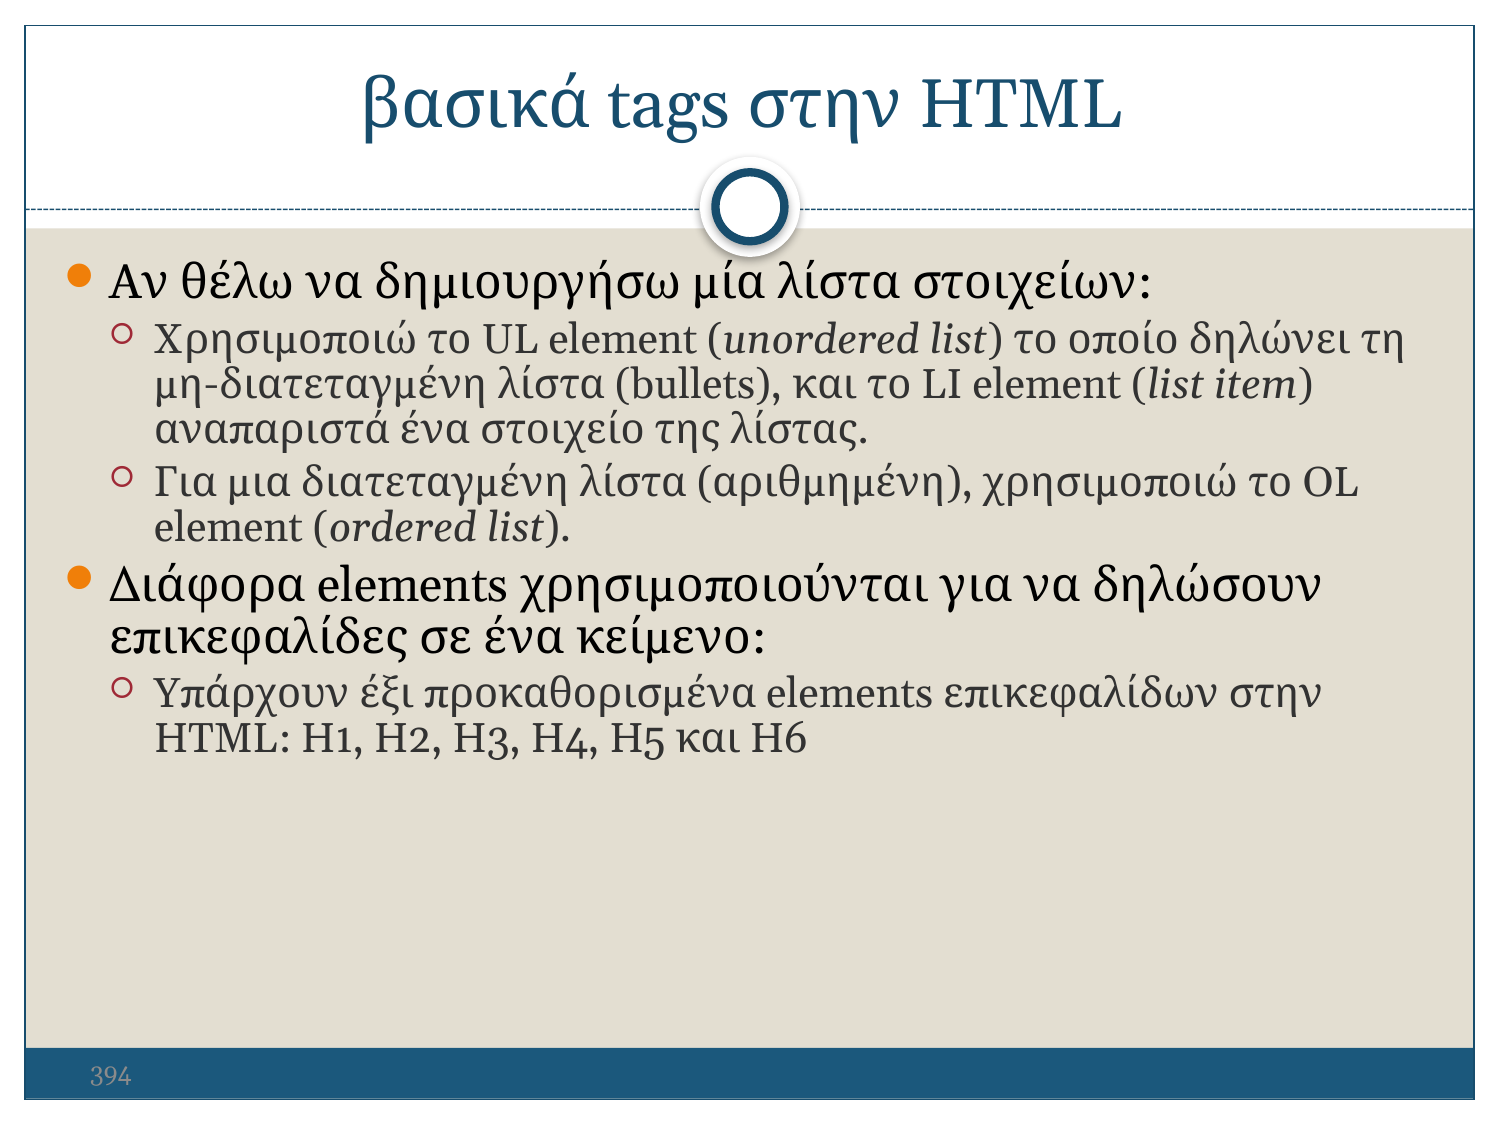

βασικά tags στην HTML
Αν θέλω να δημιουργήσω μία λίστα στοιχείων:
Χρησιμοποιώ το UL element (unordered list) το οποίο δηλώνει τη μη-διατεταγμένη λίστα (bullets), και το LI element (list item) αναπαριστά ένα στοιχείο της λίστας.
Για μια διατεταγμένη λίστα (αριθμημένη), χρησιμοποιώ το OL element (ordered list).
Διάφορα elements χρησιμοποιούνται για να δηλώσουν επικεφαλίδες σε ένα κείμενο:
Υπάρχουν έξι προκαθορισμένα elements επικεφαλίδων στην HTML: H1, H2, H3, H4, H5 και H6
394